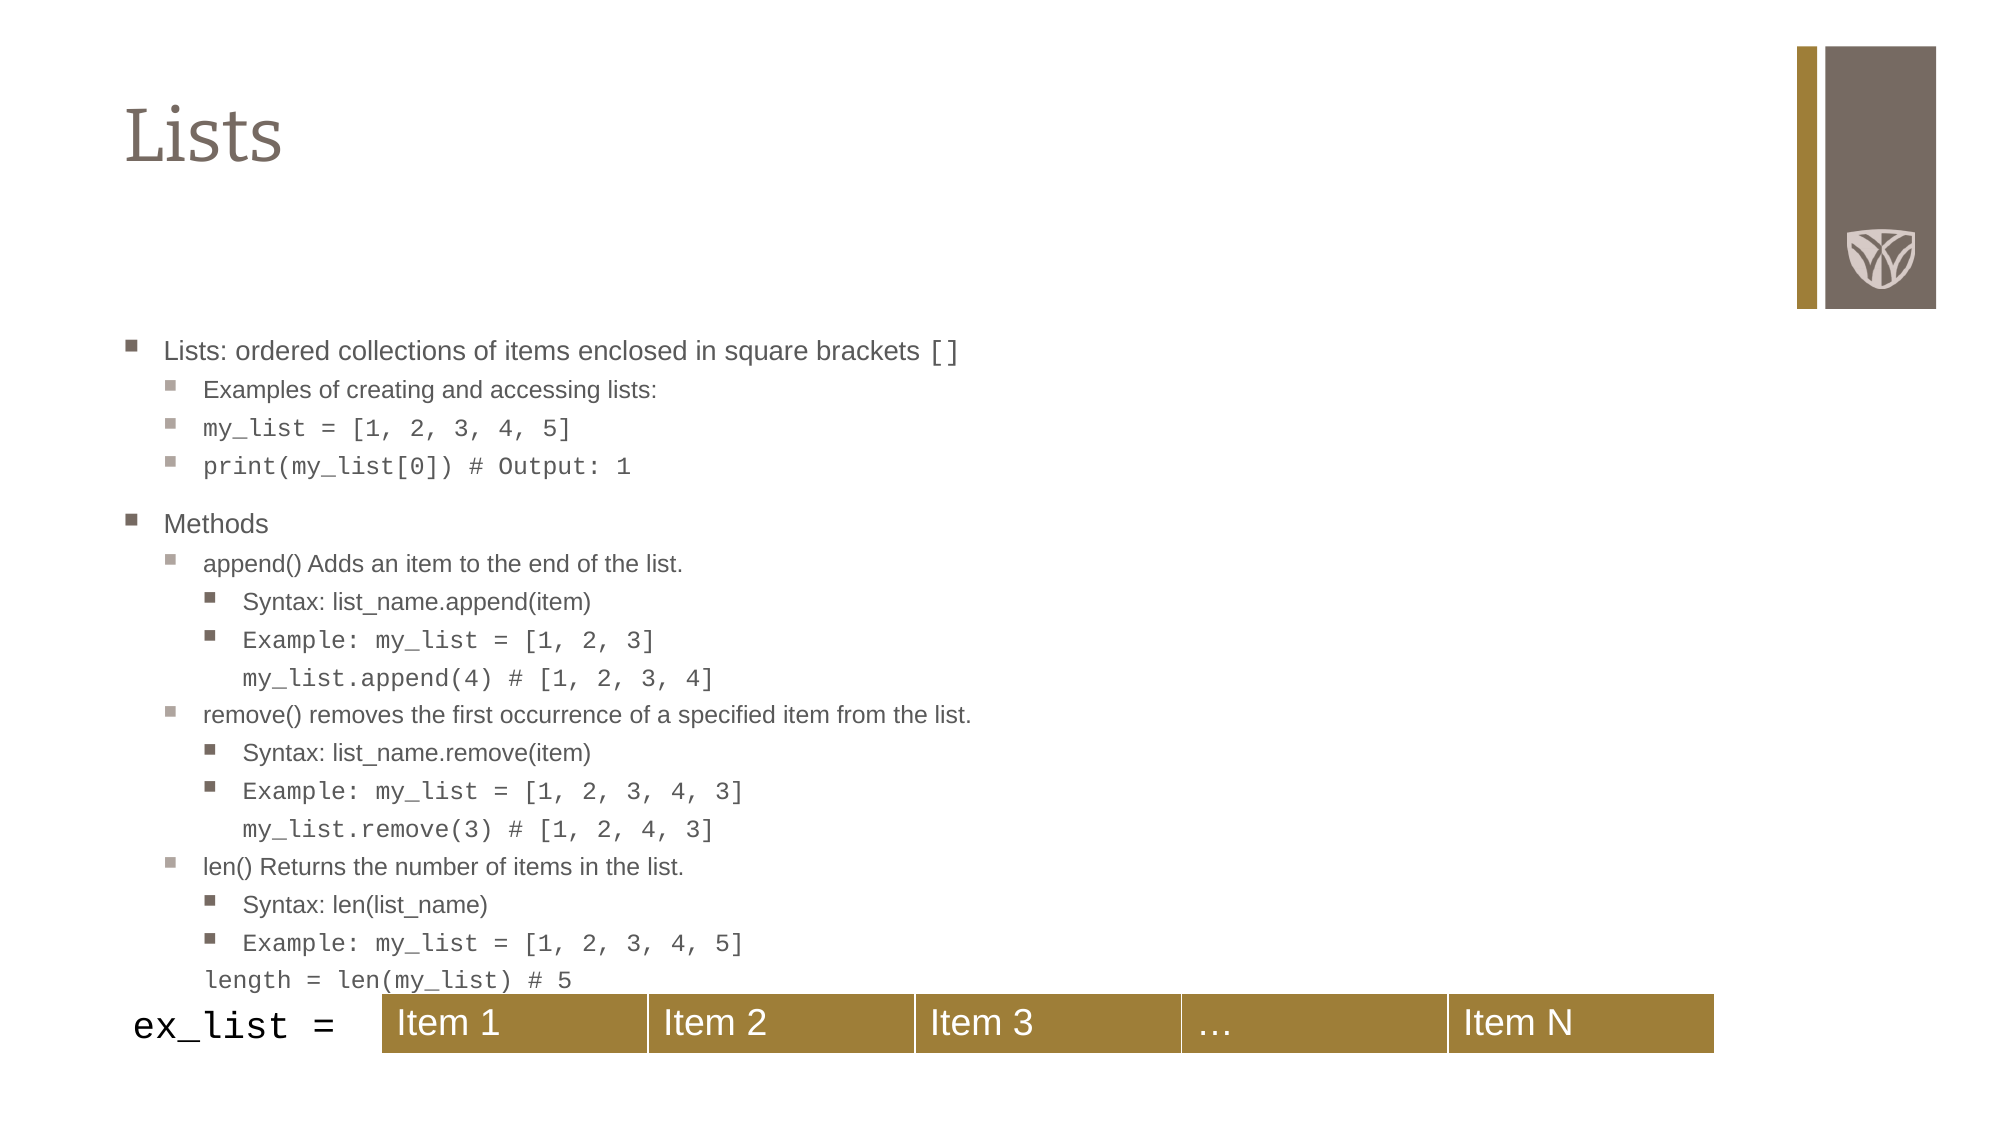

# Lists
Lists: ordered collections of items enclosed in square brackets []
Examples of creating and accessing lists:
my_list = [1, 2, 3, 4, 5]
print(my_list[0]) # Output: 1
Methods
append() Adds an item to the end of the list.
Syntax: list_name.append(item)
Example: my_list = [1, 2, 3]
my_list.append(4) # [1, 2, 3, 4]
remove() removes the first occurrence of a specified item from the list.
Syntax: list_name.remove(item)
Example: my_list = [1, 2, 3, 4, 3]
my_list.remove(3) # [1, 2, 4, 3]
len() Returns the number of items in the list.
Syntax: len(list_name)
Example: my_list = [1, 2, 3, 4, 5]
	length = len(my_list) # 5
ex_list =
| Item 1 | Item 2 | Item 3 | … | Item N |
| --- | --- | --- | --- | --- |
13